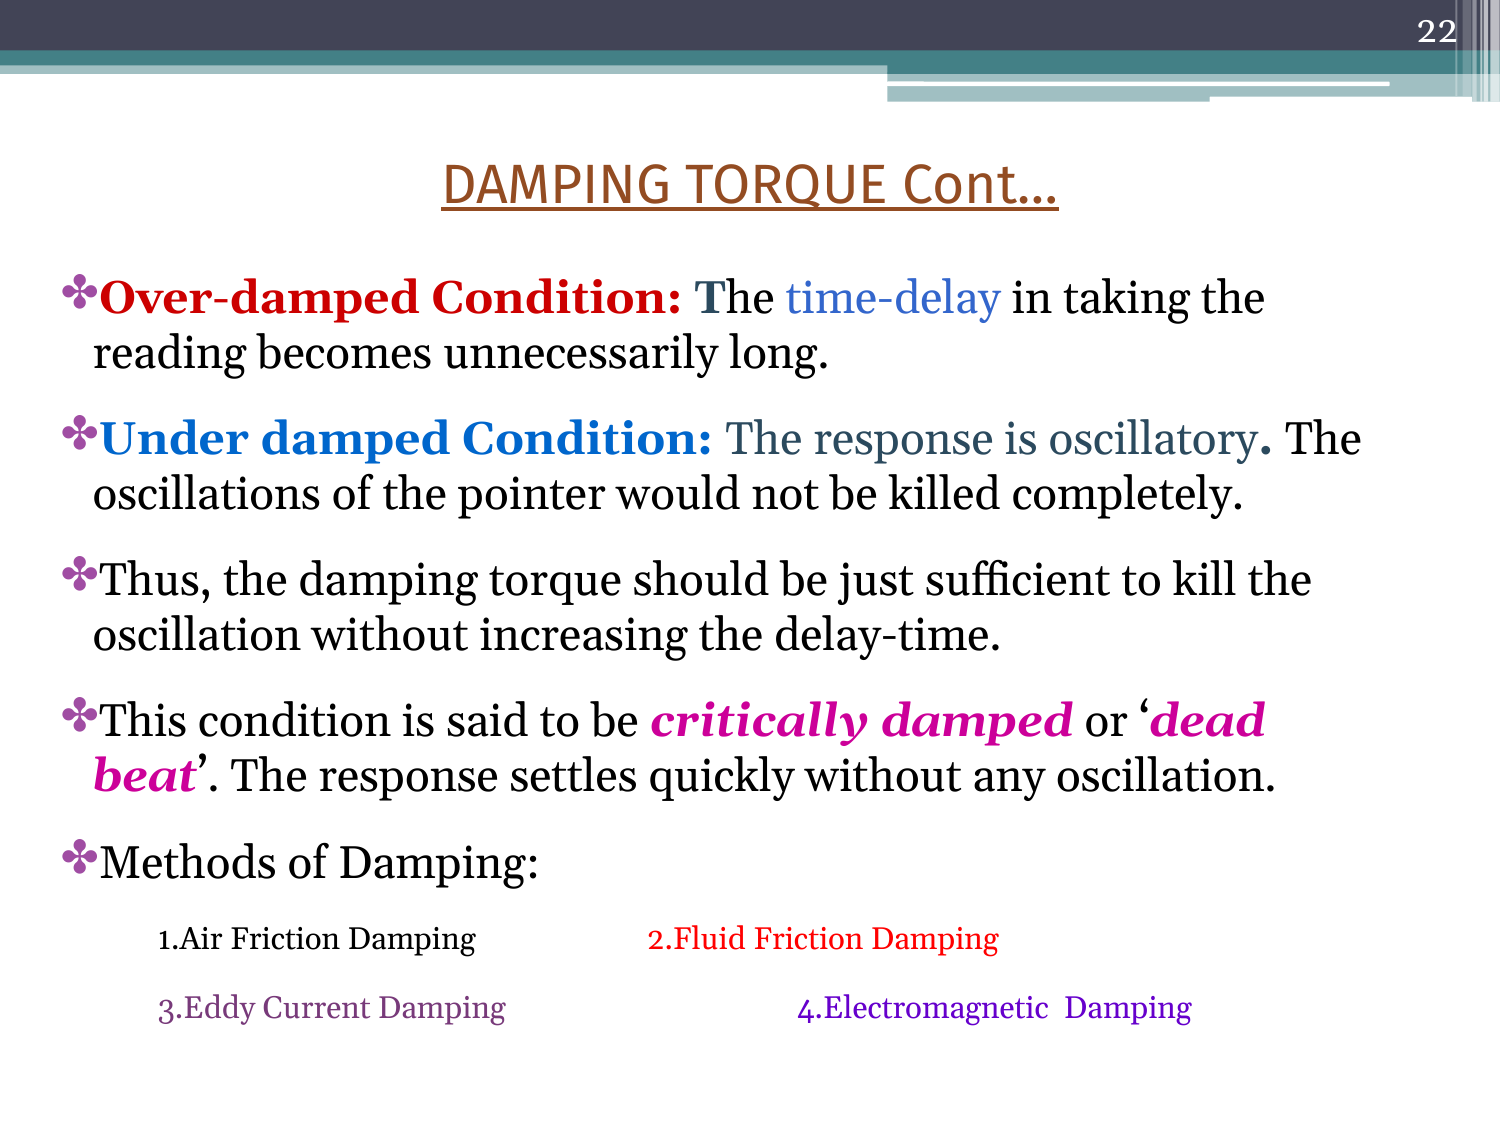

22
DAMPING TORQUE Cont…
Over-damped Condition: The time-delay in taking the reading becomes unnecessarily long.
Under damped Condition: The response is oscillatory. The oscillations of the pointer would not be killed completely.
Thus, the damping torque should be just sufficient to kill the oscillation without increasing the delay-time.
This condition is said to be critically damped or ‘dead beat’. The response settles quickly without any oscillation.
Methods of Damping:
1.Air Friction Damping		2.Fluid Friction Damping
3.Eddy Current Damping		4.Electromagnetic  Damping